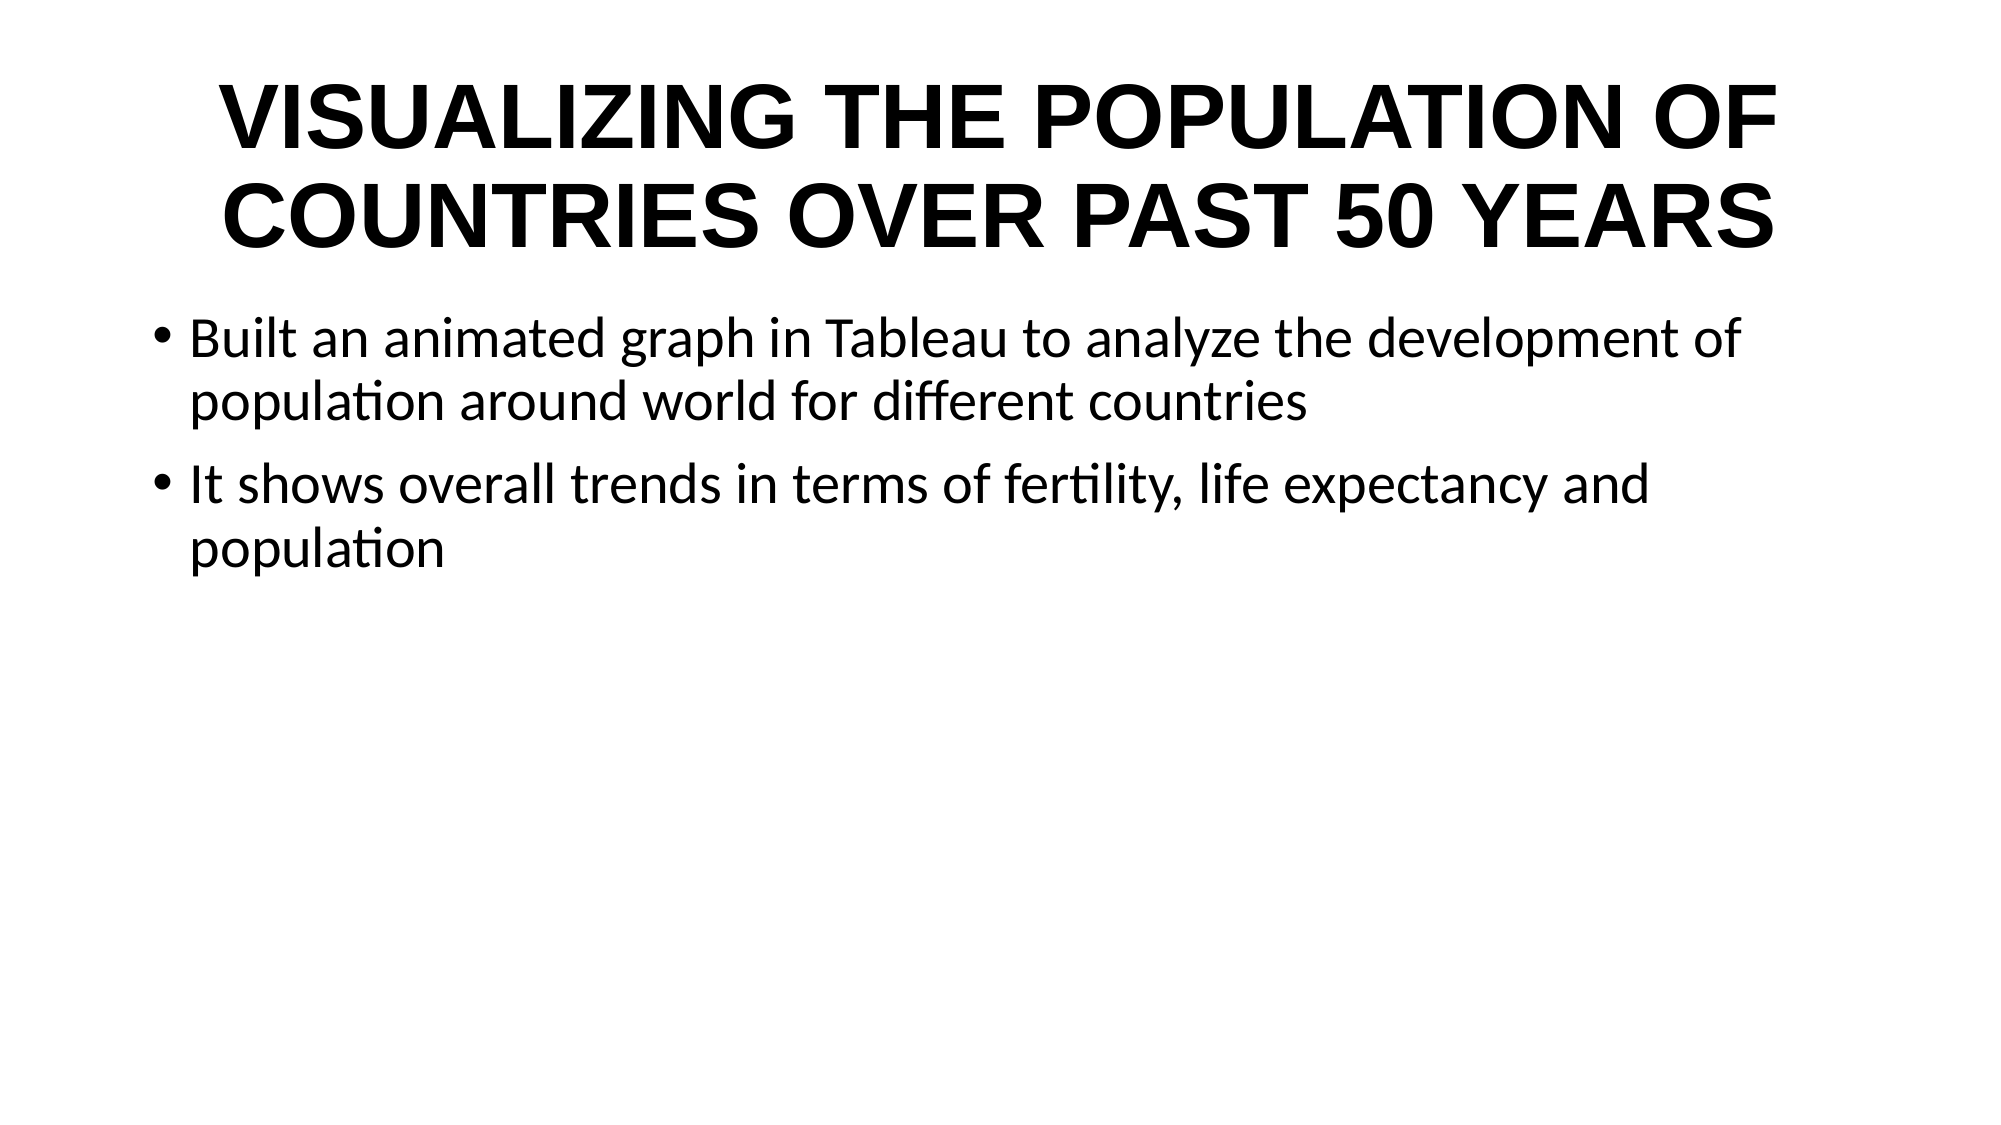

# VISUALIZING THE POPULATION OF COUNTRIES OVER PAST 50 YEARS
Built an animated graph in Tableau to analyze the development of population around world for different countries
It shows overall trends in terms of fertility, life expectancy and population